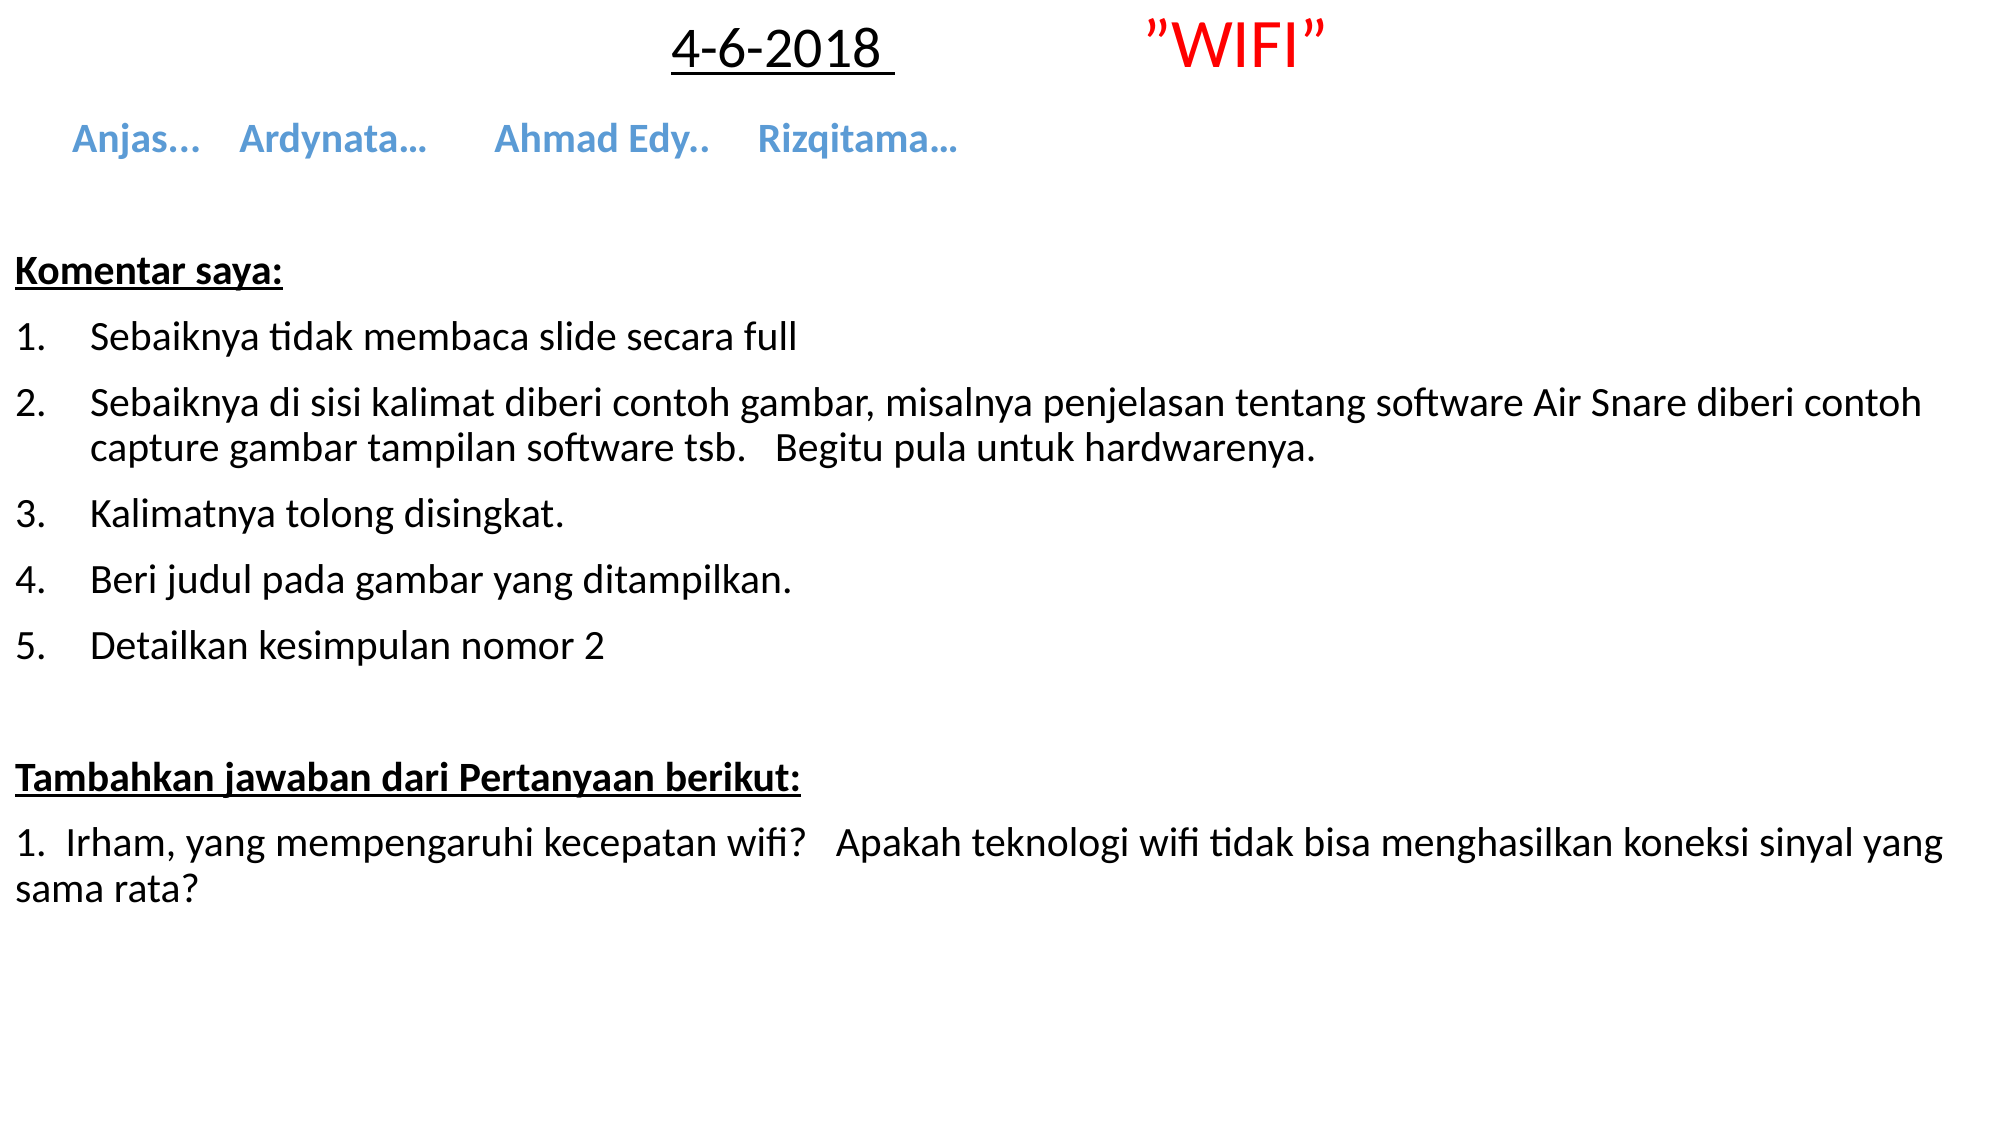

# 4-6-2018                    ”WIFI”
      Anjas...    Ardynata…       Ahmad Edy..     Rizqitama…

Komentar saya:
Sebaiknya tidak membaca slide secara full
Sebaiknya di sisi kalimat diberi contoh gambar, misalnya penjelasan tentang software Air Snare diberi contoh capture gambar tampilan software tsb.   Begitu pula untuk hardwarenya.
Kalimatnya tolong disingkat.
Beri judul pada gambar yang ditampilkan.
Detailkan kesimpulan nomor 2

Tambahkan jawaban dari Pertanyaan berikut:
1.  Irham, yang mempengaruhi kecepatan wifi?   Apakah teknologi wifi tidak bisa menghasilkan koneksi sinyal yang sama rata?